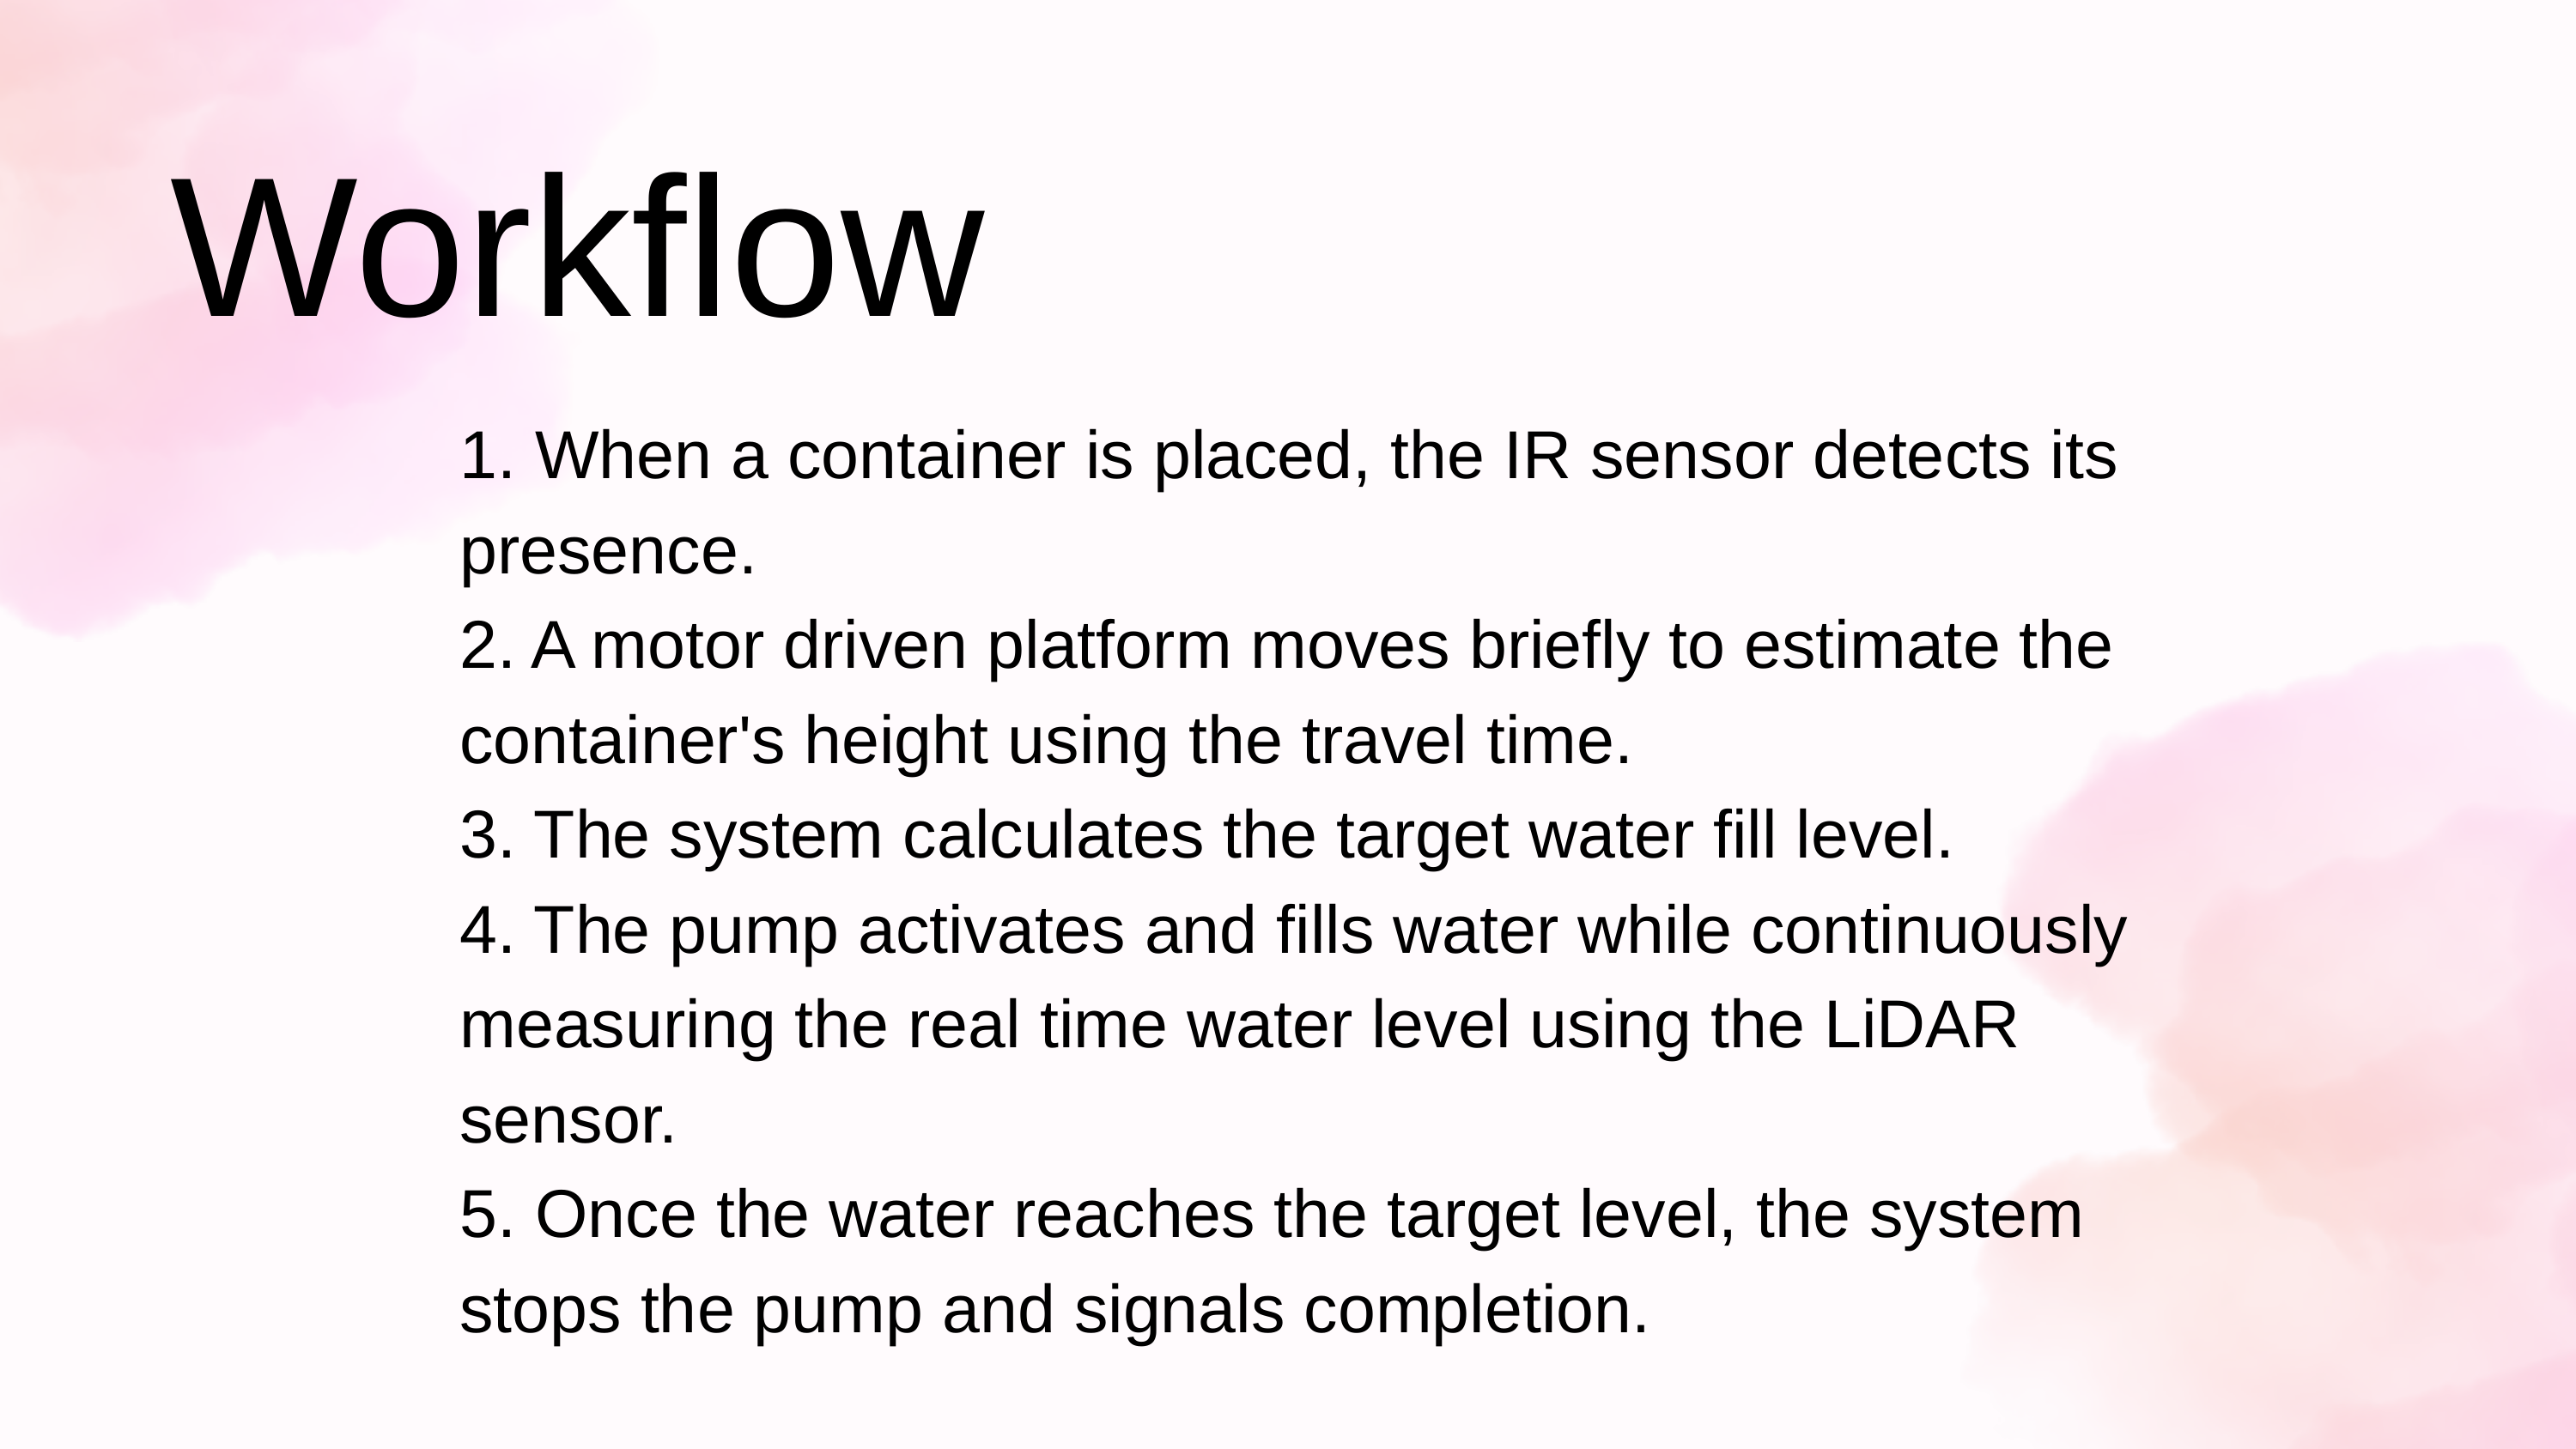

Workflow
1. When a container is placed, the IR sensor detects its presence.
2. A motor driven platform moves briefly to estimate the container's height using the travel time.
3. The system calculates the target water fill level.
4. The pump activates and fills water while continuously measuring the real time water level using the LiDAR sensor.
5. Once the water reaches the target level, the system stops the pump and signals completion.